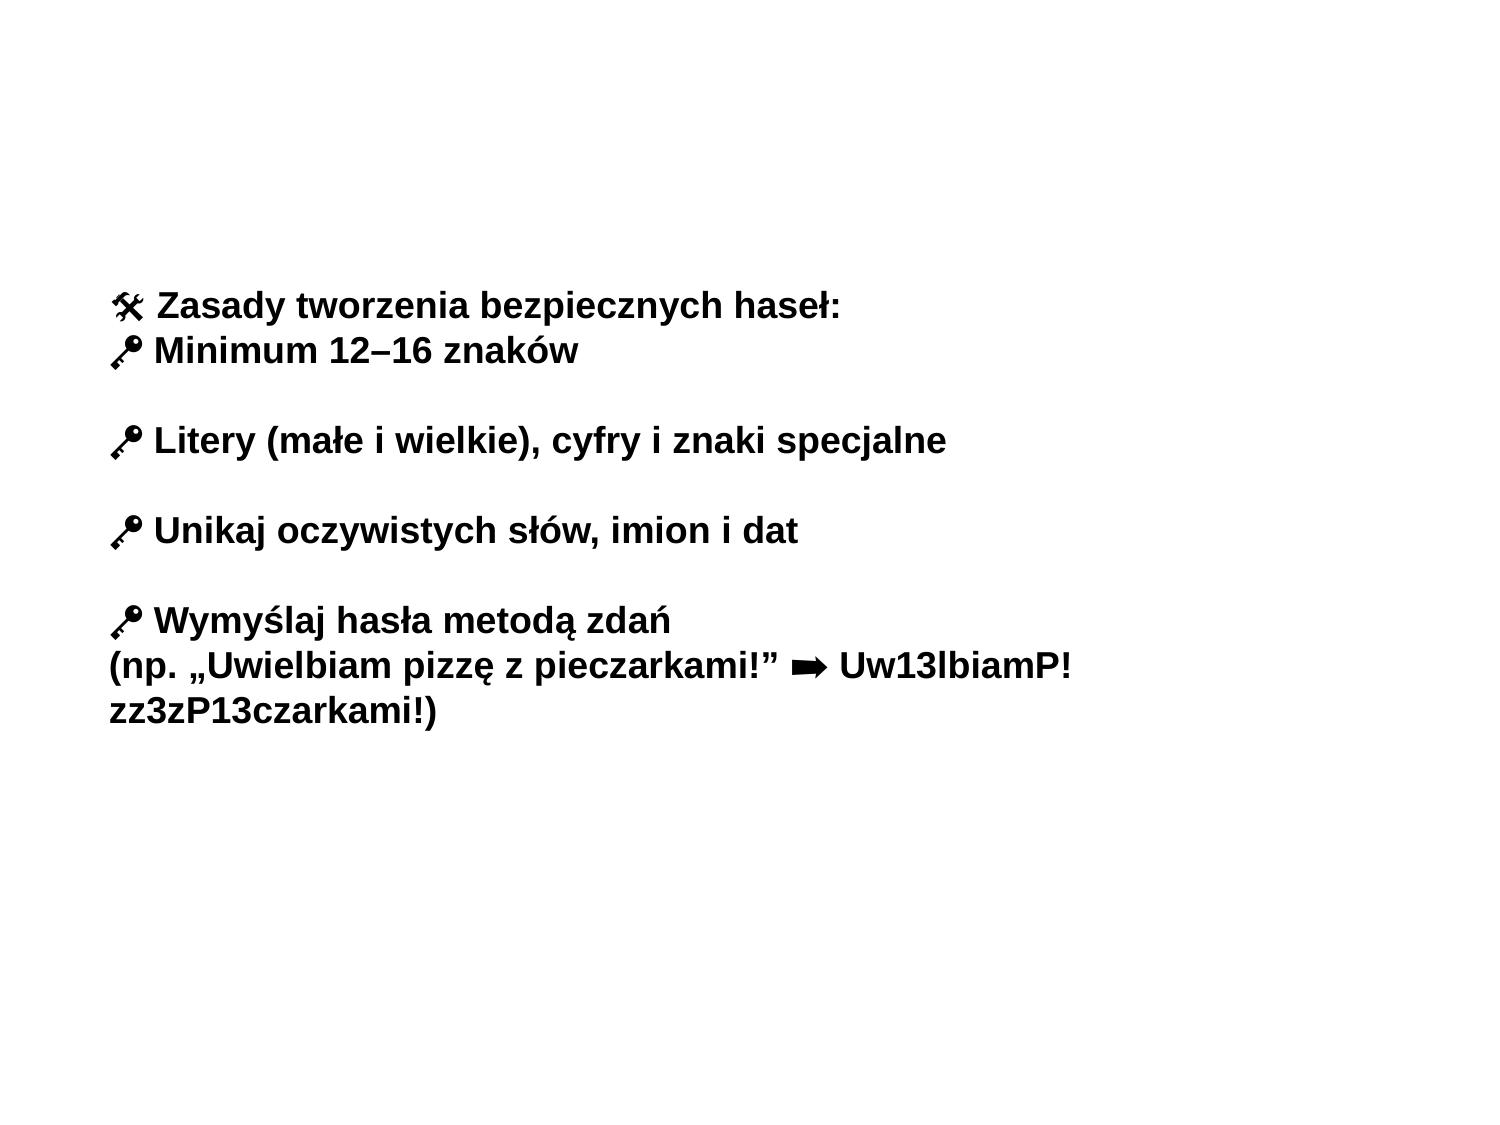

🛠️ Zasady tworzenia bezpiecznych haseł:
🔑 Minimum 12–16 znaków

🔑 Litery (małe i wielkie), cyfry i znaki specjalne

🔑 Unikaj oczywistych słów, imion i dat

🔑 Wymyślaj hasła metodą zdań
(np. „Uwielbiam pizzę z pieczarkami!” ➡️ Uw13lbiamP!zz3zP13czarkami!)